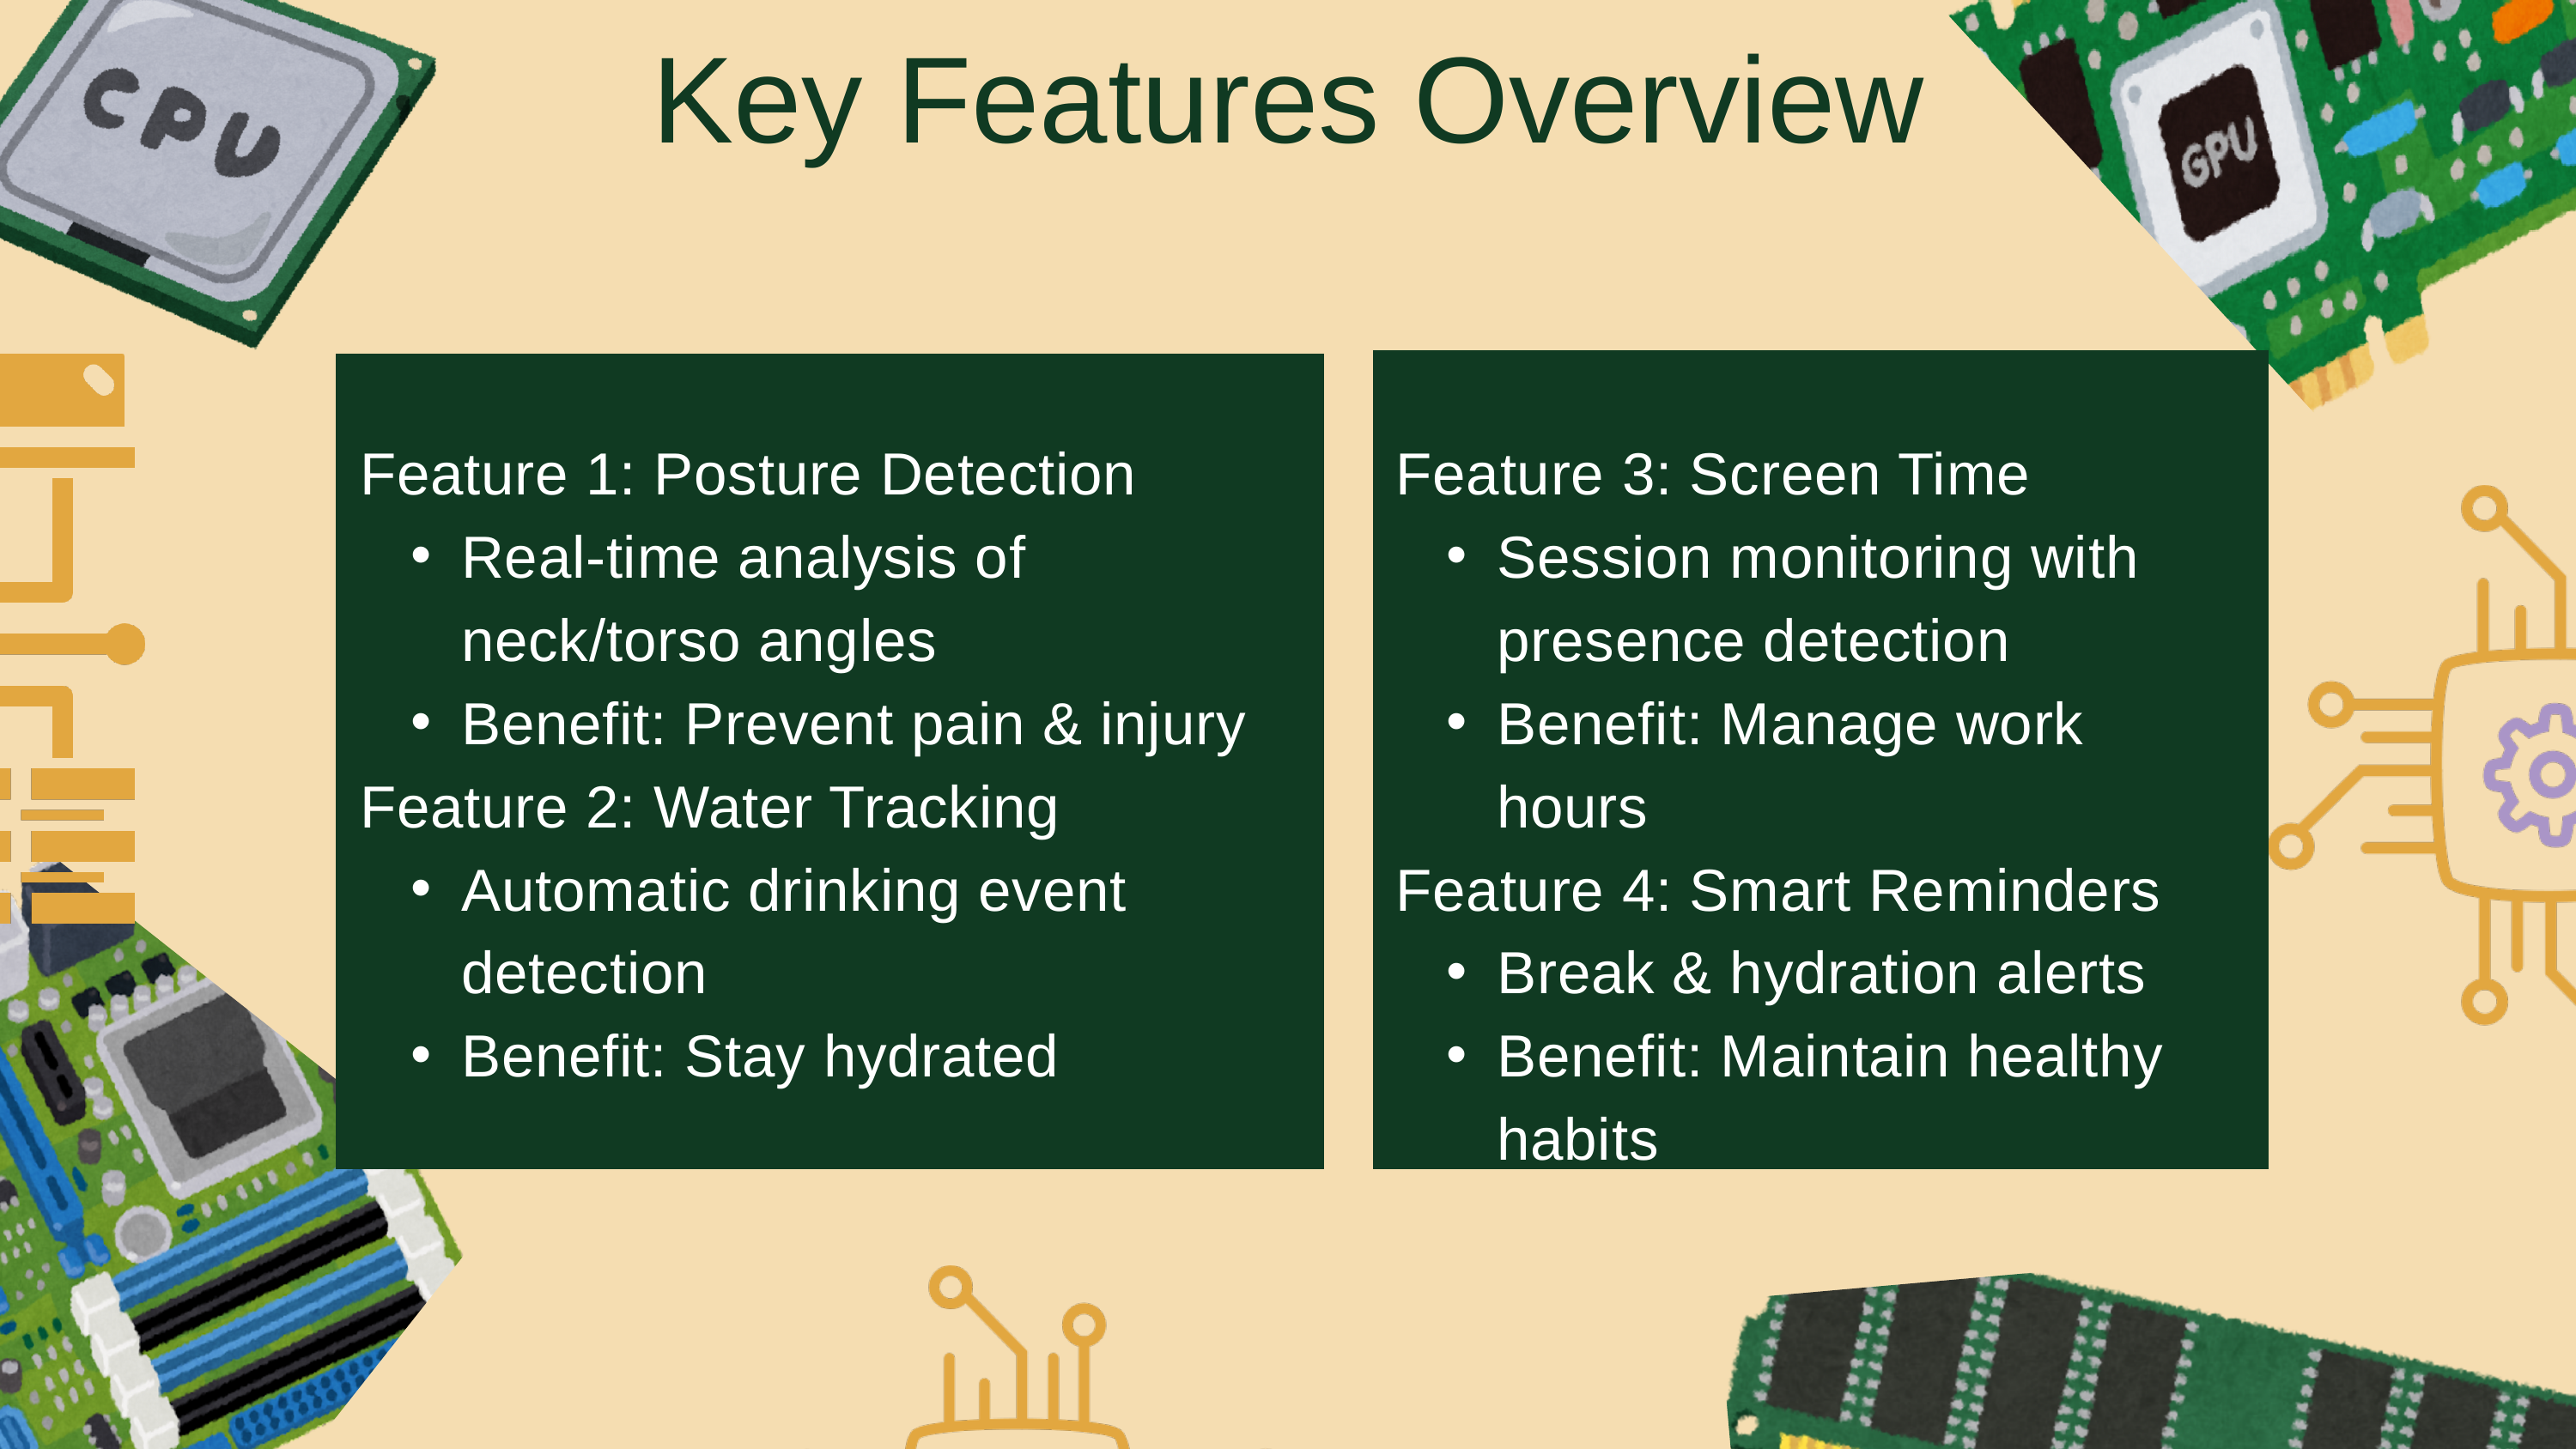

Key Features Overview

Feature 1: Posture Detection
Real-time analysis of neck/torso angles
Benefit: Prevent pain & injury
Feature 2: Water Tracking
Automatic drinking event detection
Benefit: Stay hydrated
Feature 3: Screen Time
Session monitoring with presence detection
Benefit: Manage work hours
Feature 4: Smart Reminders
Break & hydration alerts
Benefit: Maintain healthy habits